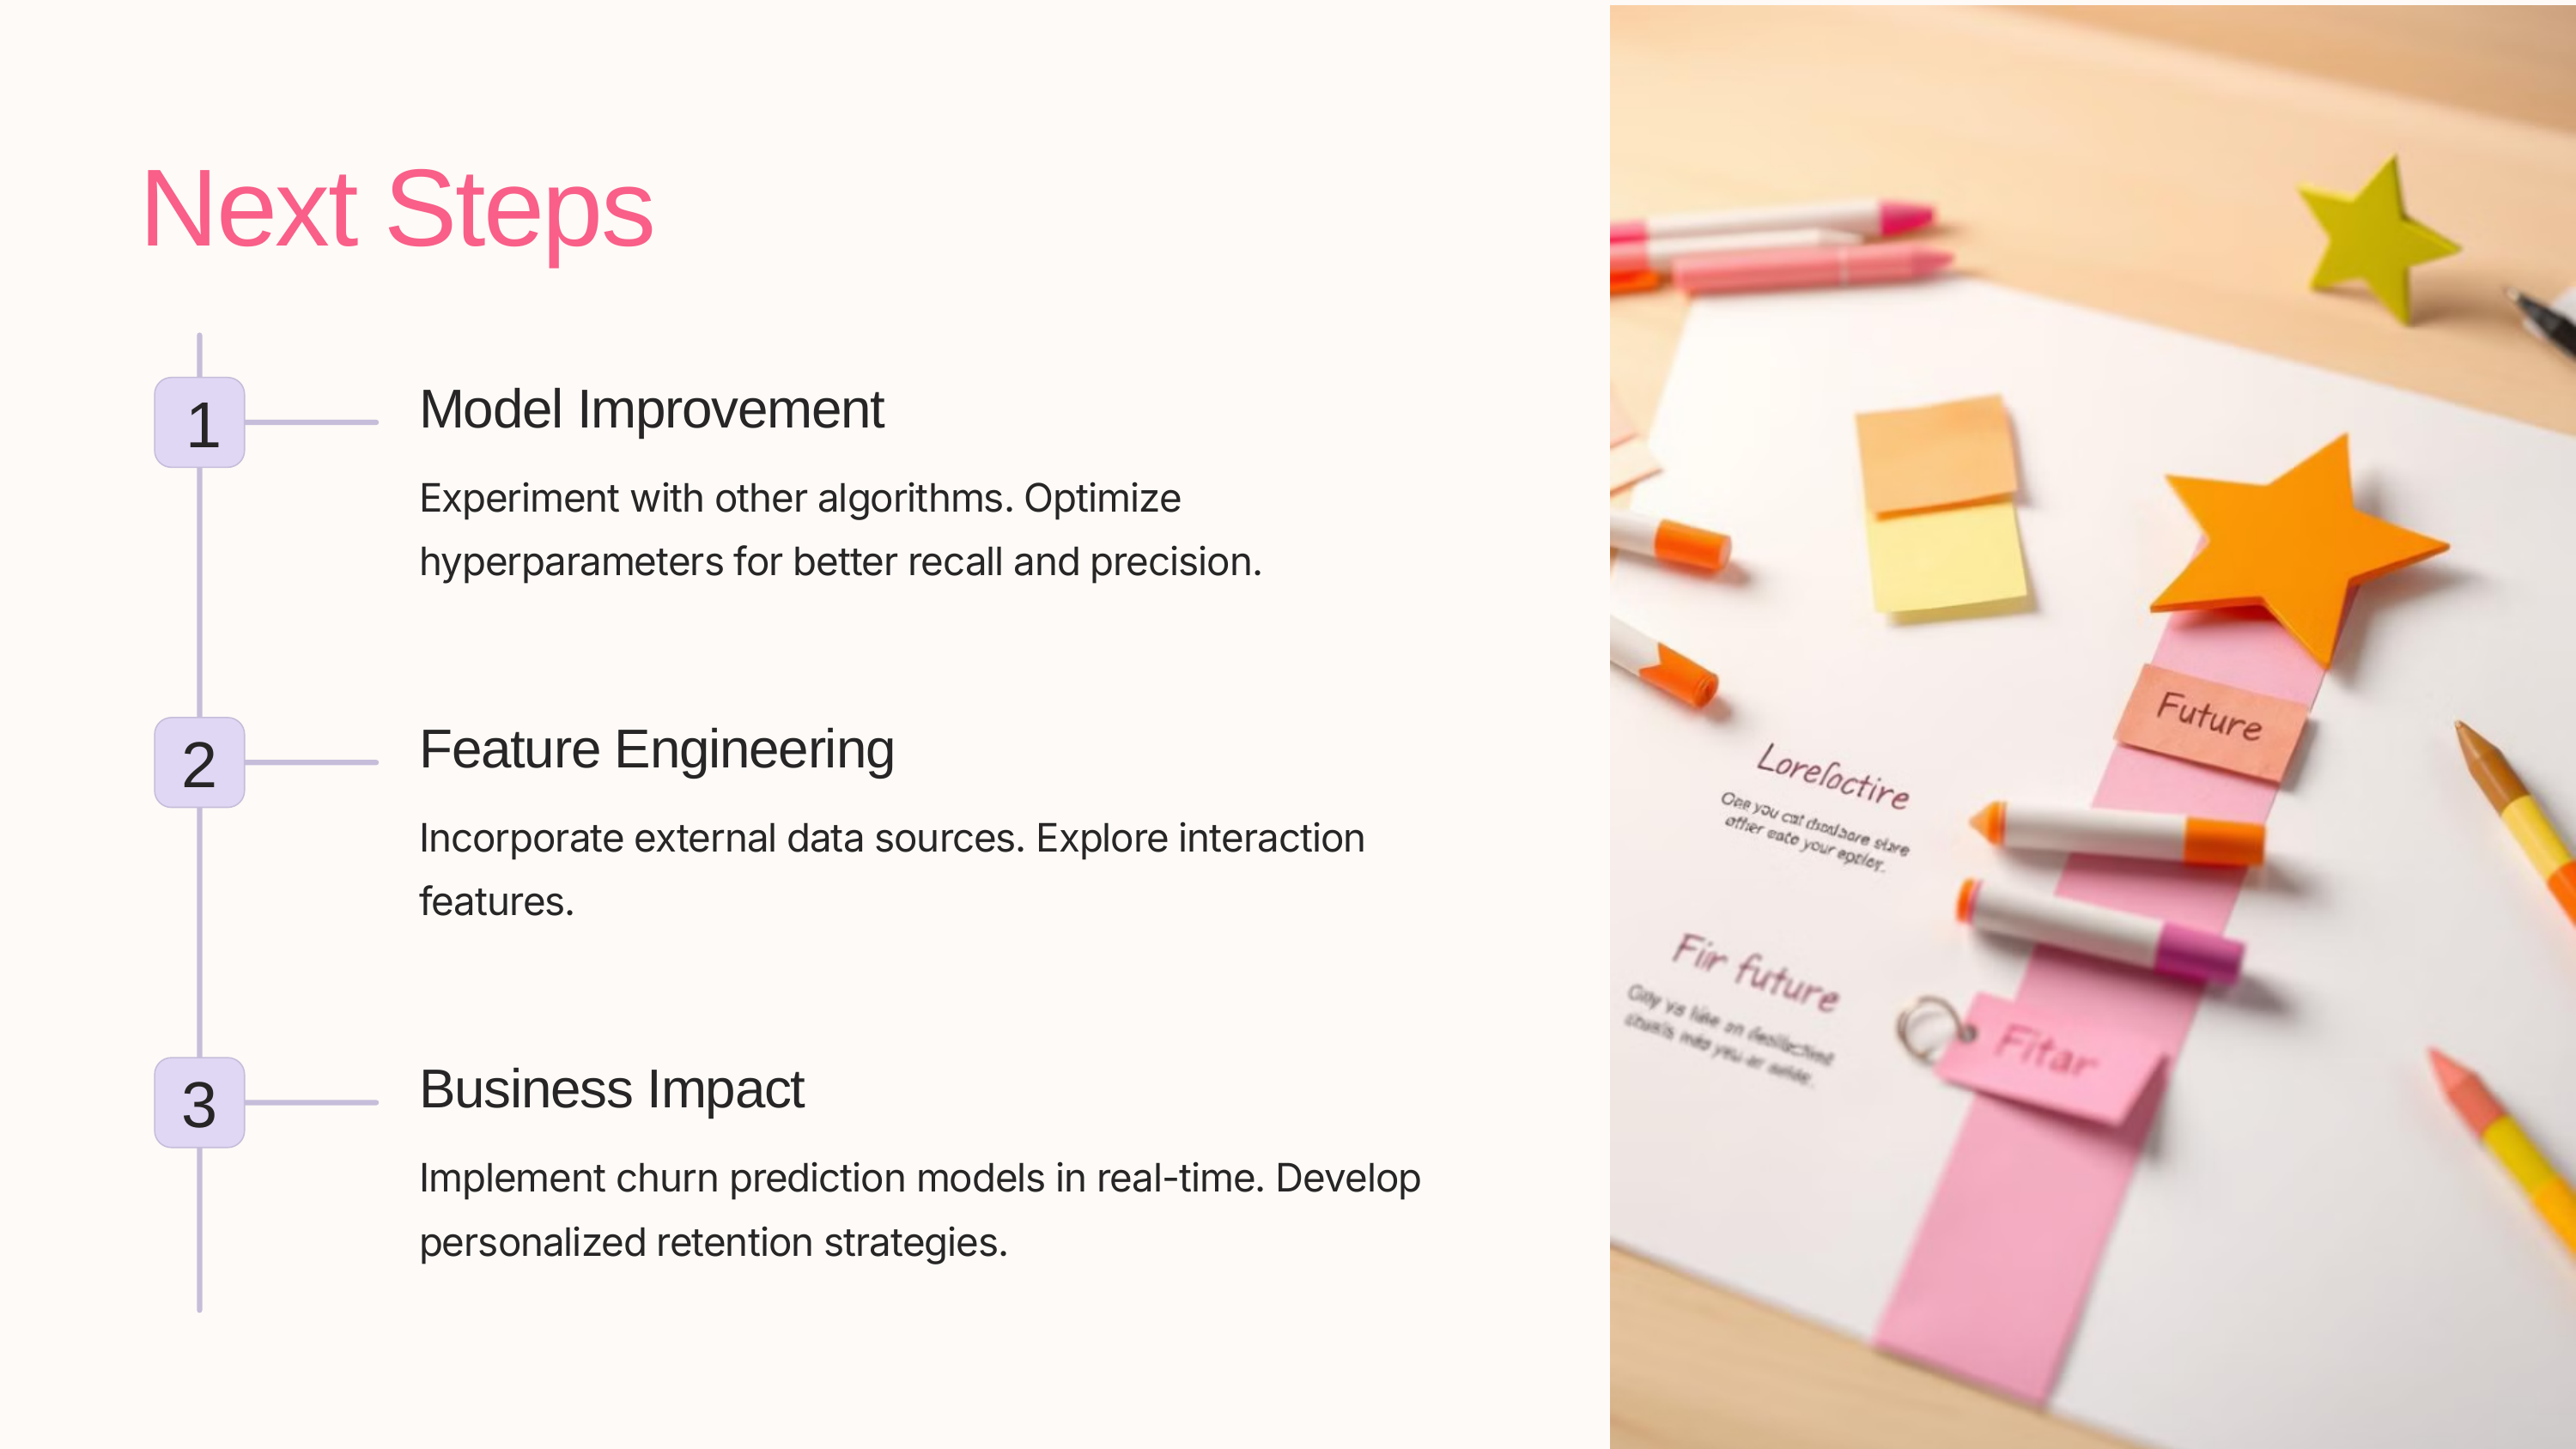

Next Steps

Model Improvement

1

Experiment with other algorithms. Optimize hyperparameters for better recall and precision.

Feature Engineering

2

Incorporate external data sources. Explore interaction features.

Business Impact

3

Implement churn prediction models in real-time. Develop personalized retention strategies.